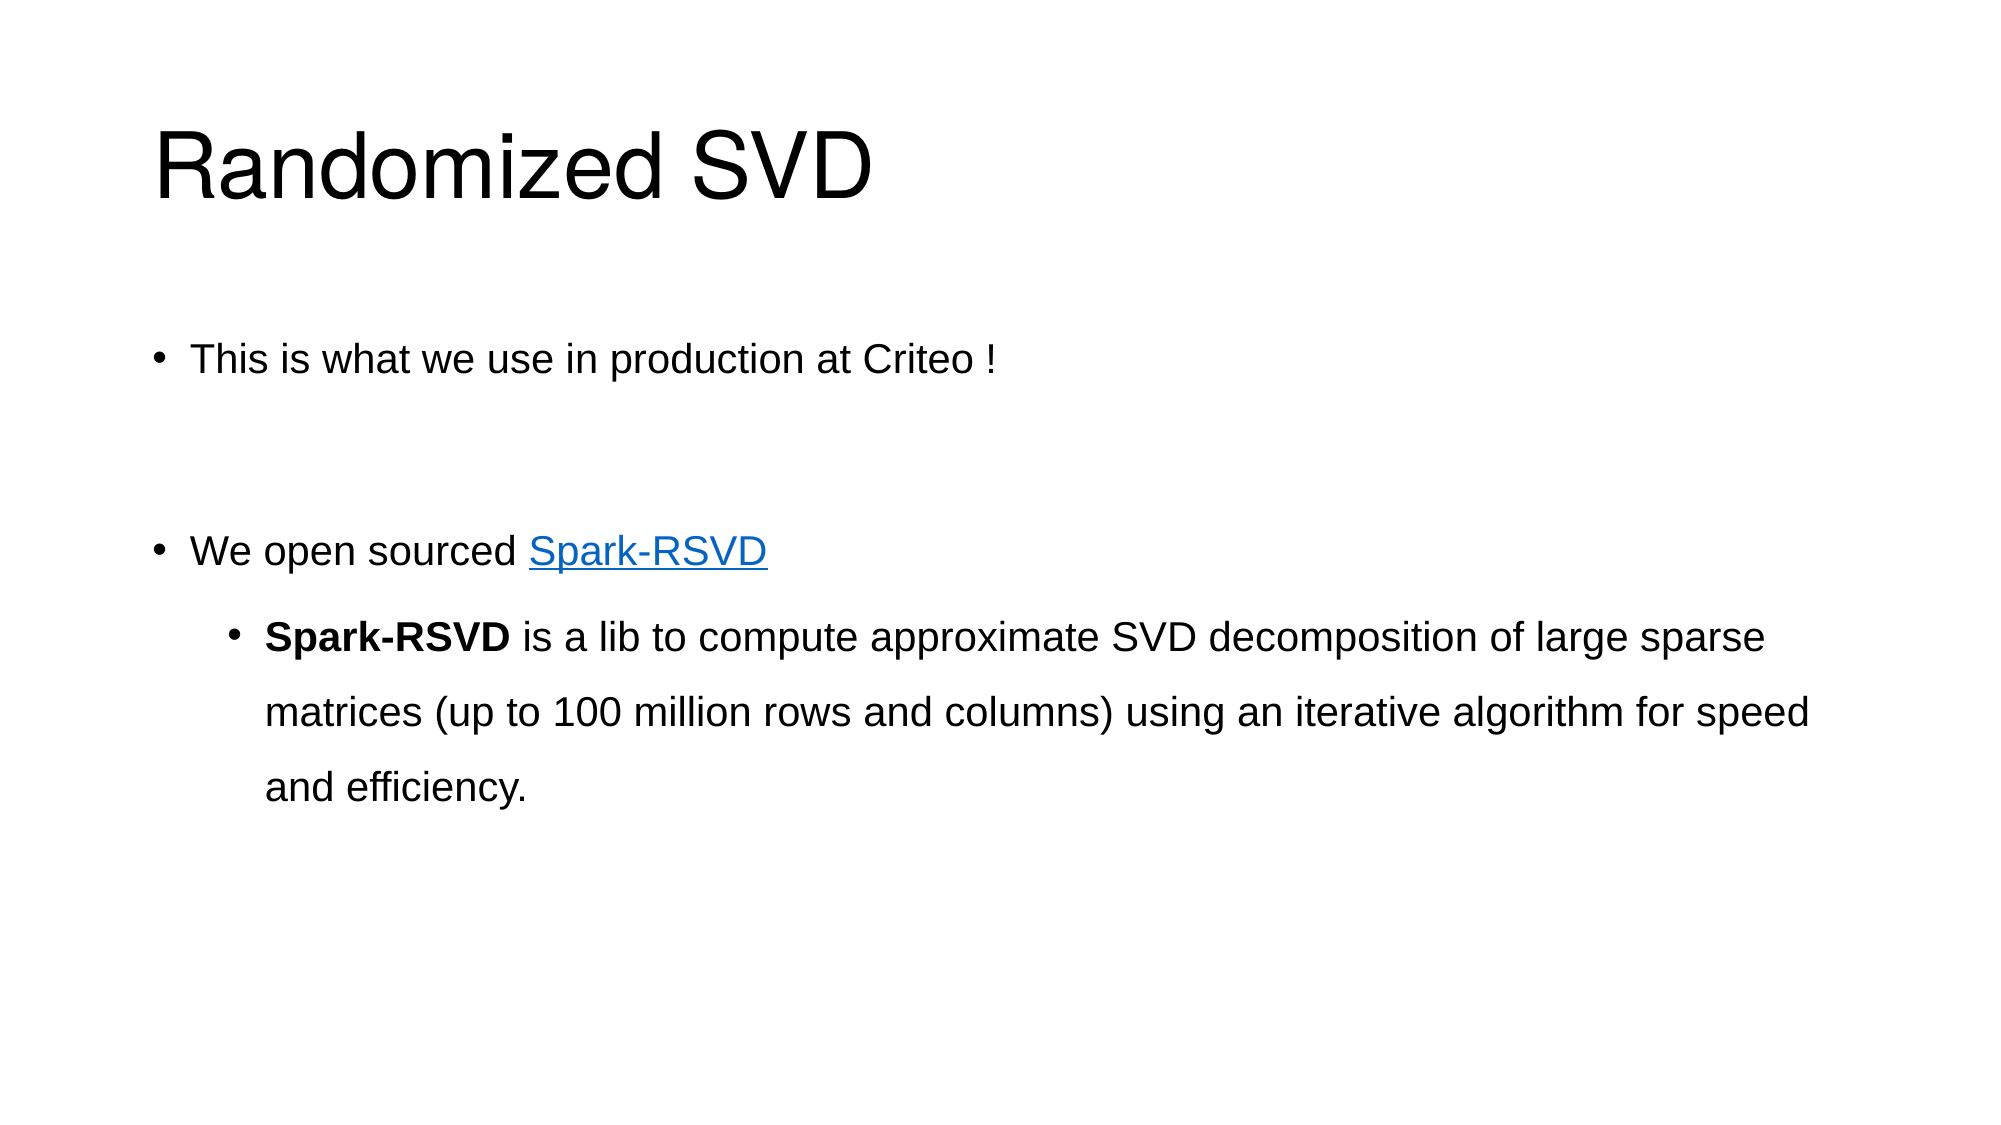

# Randomized SVD
This is what we use in production at Criteo !

We open sourced Spark-RSVD
Spark-RSVD is a lib to compute approximate SVD decomposition of large sparse matrices (up to 100 million rows and columns) using an iterative algorithm for speed and efficiency.